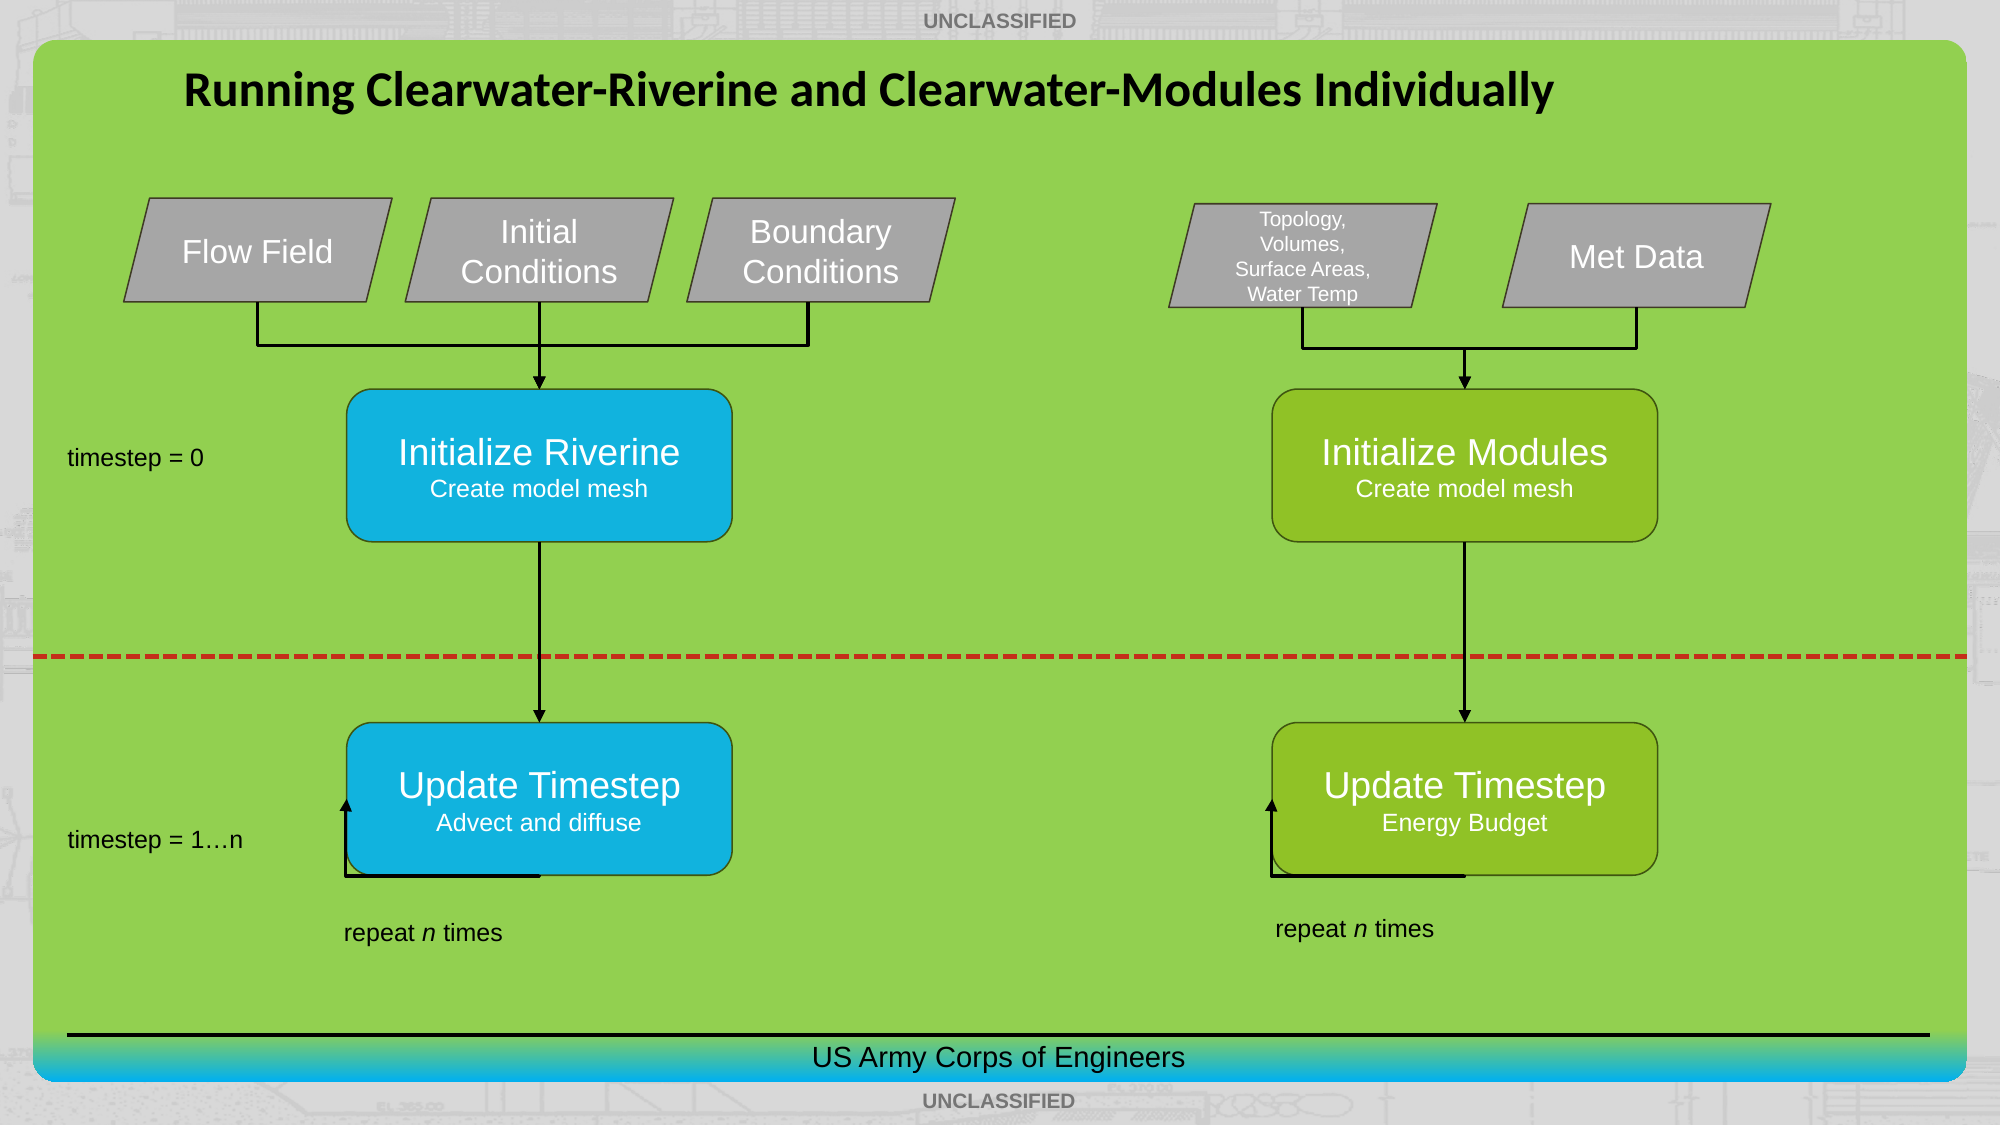

# Running Clearwater-Riverine and Clearwater-Modules Individually
Flow Field
Initial Conditions
Boundary Conditions
Met Data
Topology, Volumes,
Surface Areas, Water Temp
Initialize Riverine
Create model mesh
Initialize Modules
Create model mesh
timestep = 0
Update Timestep
Advect and diffuse
Update Timestep
Energy Budget
timestep = 1…n
repeat n times
repeat n times